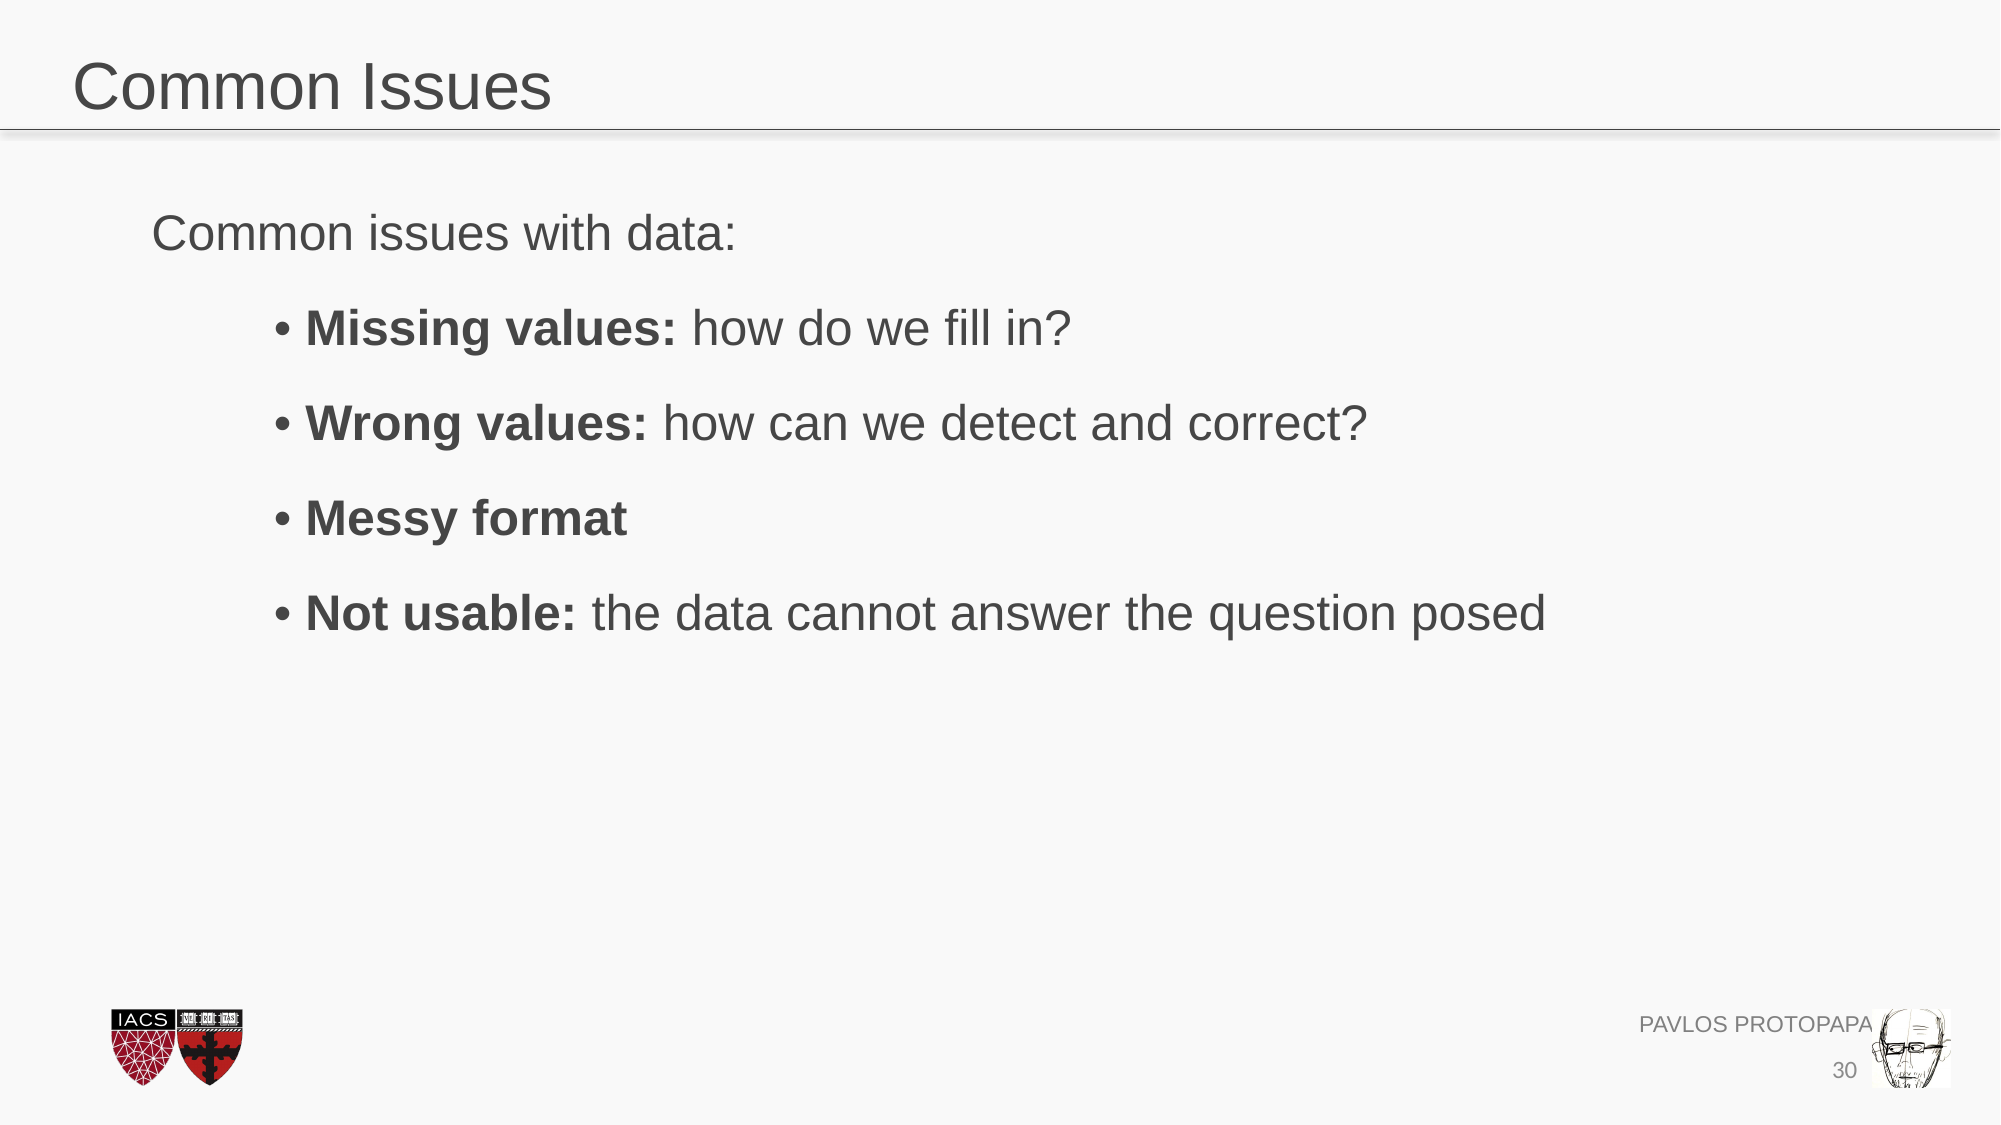

# Common Issues
Common issues with data:
• Missing values: how do we fill in?
• Wrong values: how can we detect and correct?
• Messy format
• Not usable: the data cannot answer the question posed
30